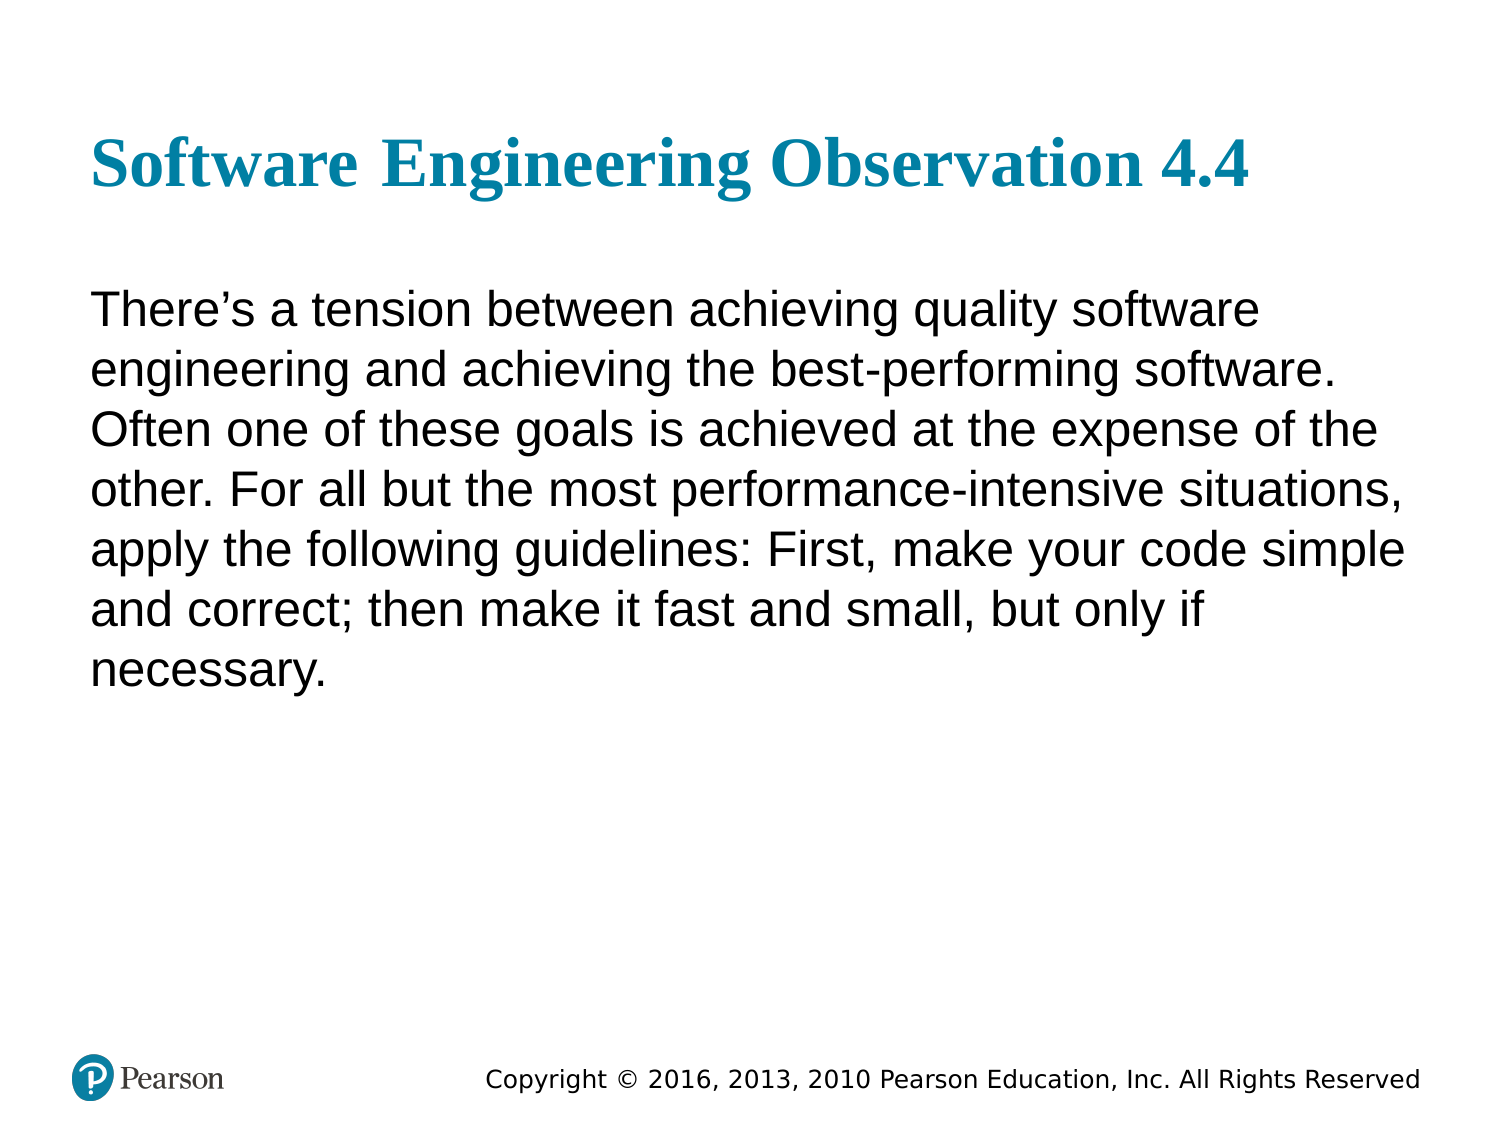

# Software Engineering Observation 4.4
There’s a tension between achieving quality software engineering and achieving the best­-performing software. Often one of these goals is achieved at the expense of the other. For all but the most performance-intensive situations, apply the following guidelines: First, make your code simple and correct; then make it fast and small, but only if necessary.